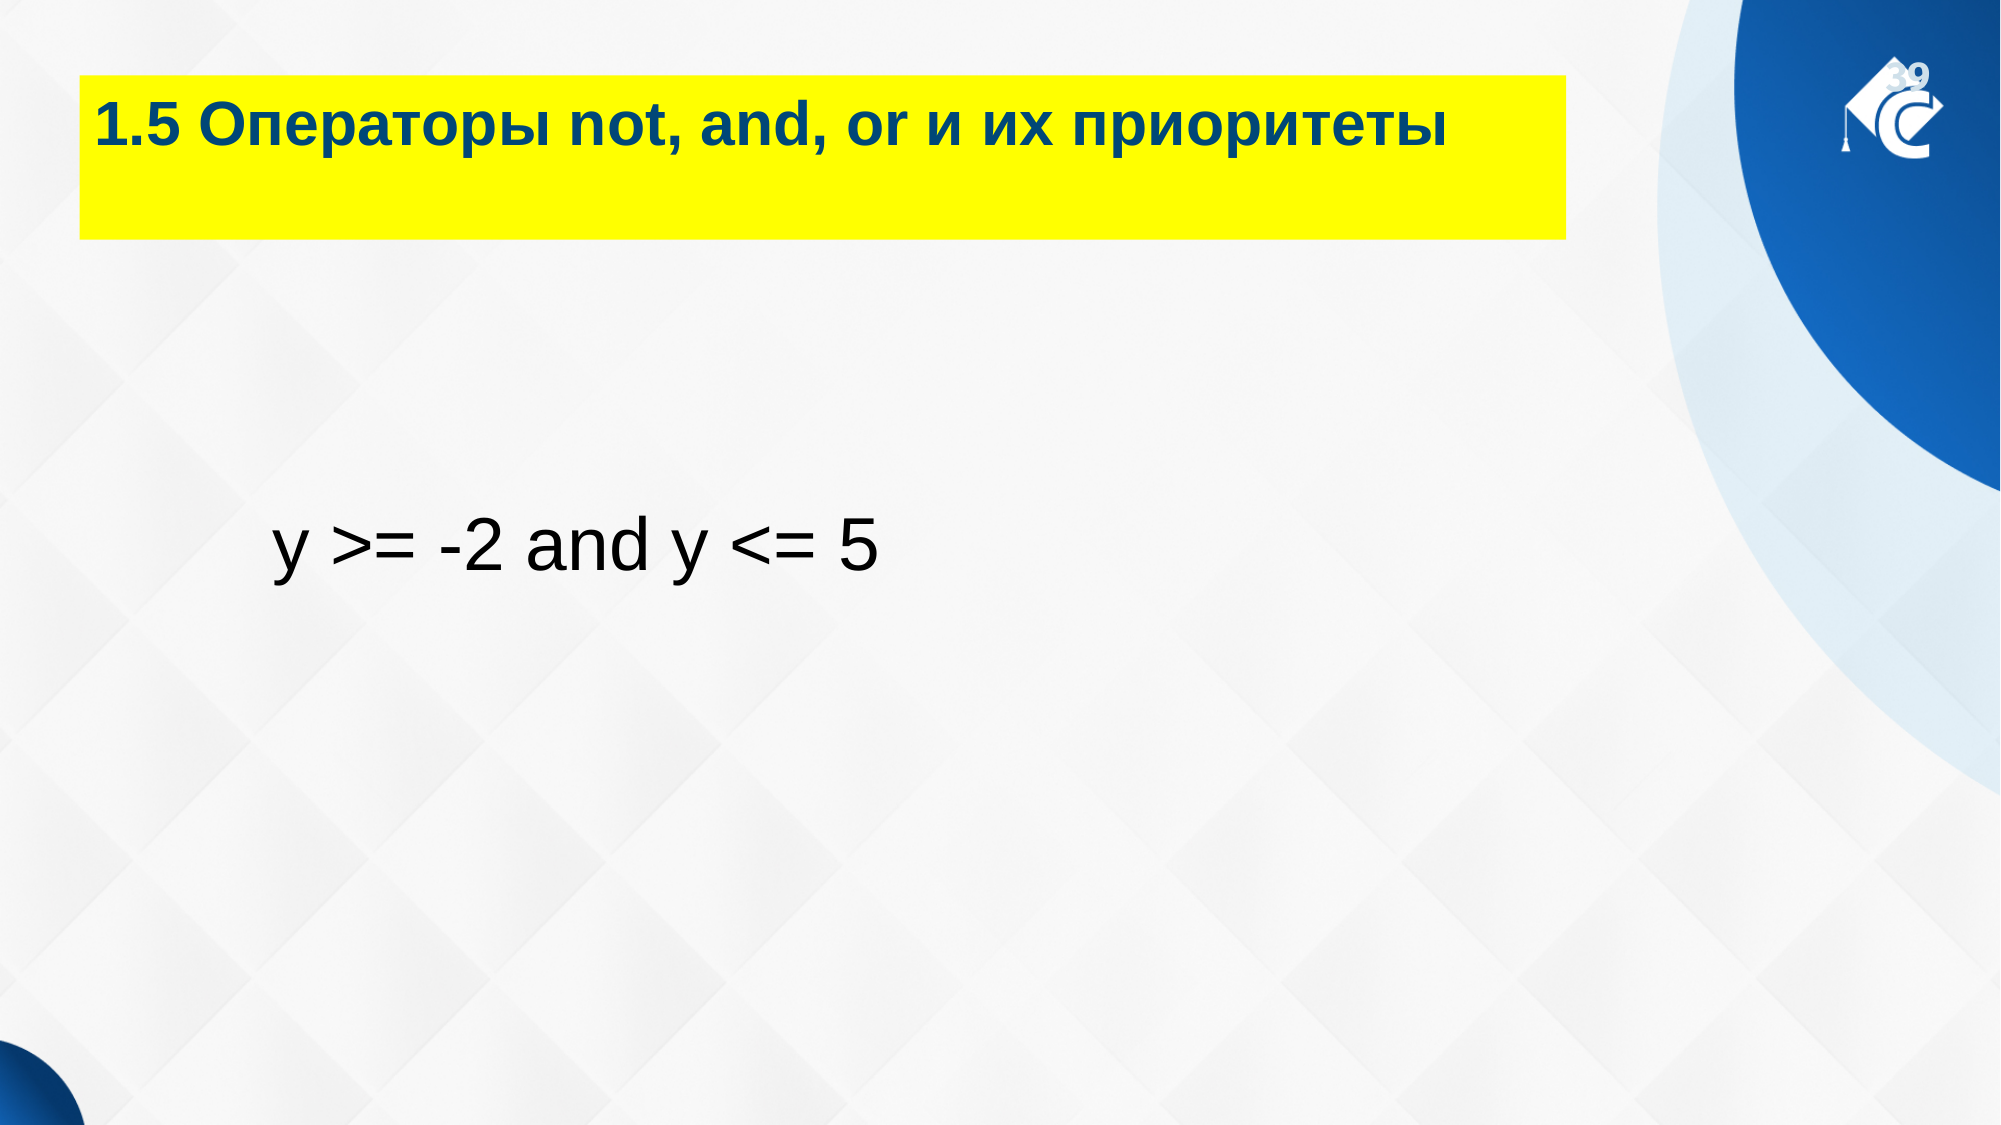

# 1.5 Операторы not, and, or и их приоритеты
y >= -2 and y <= 5